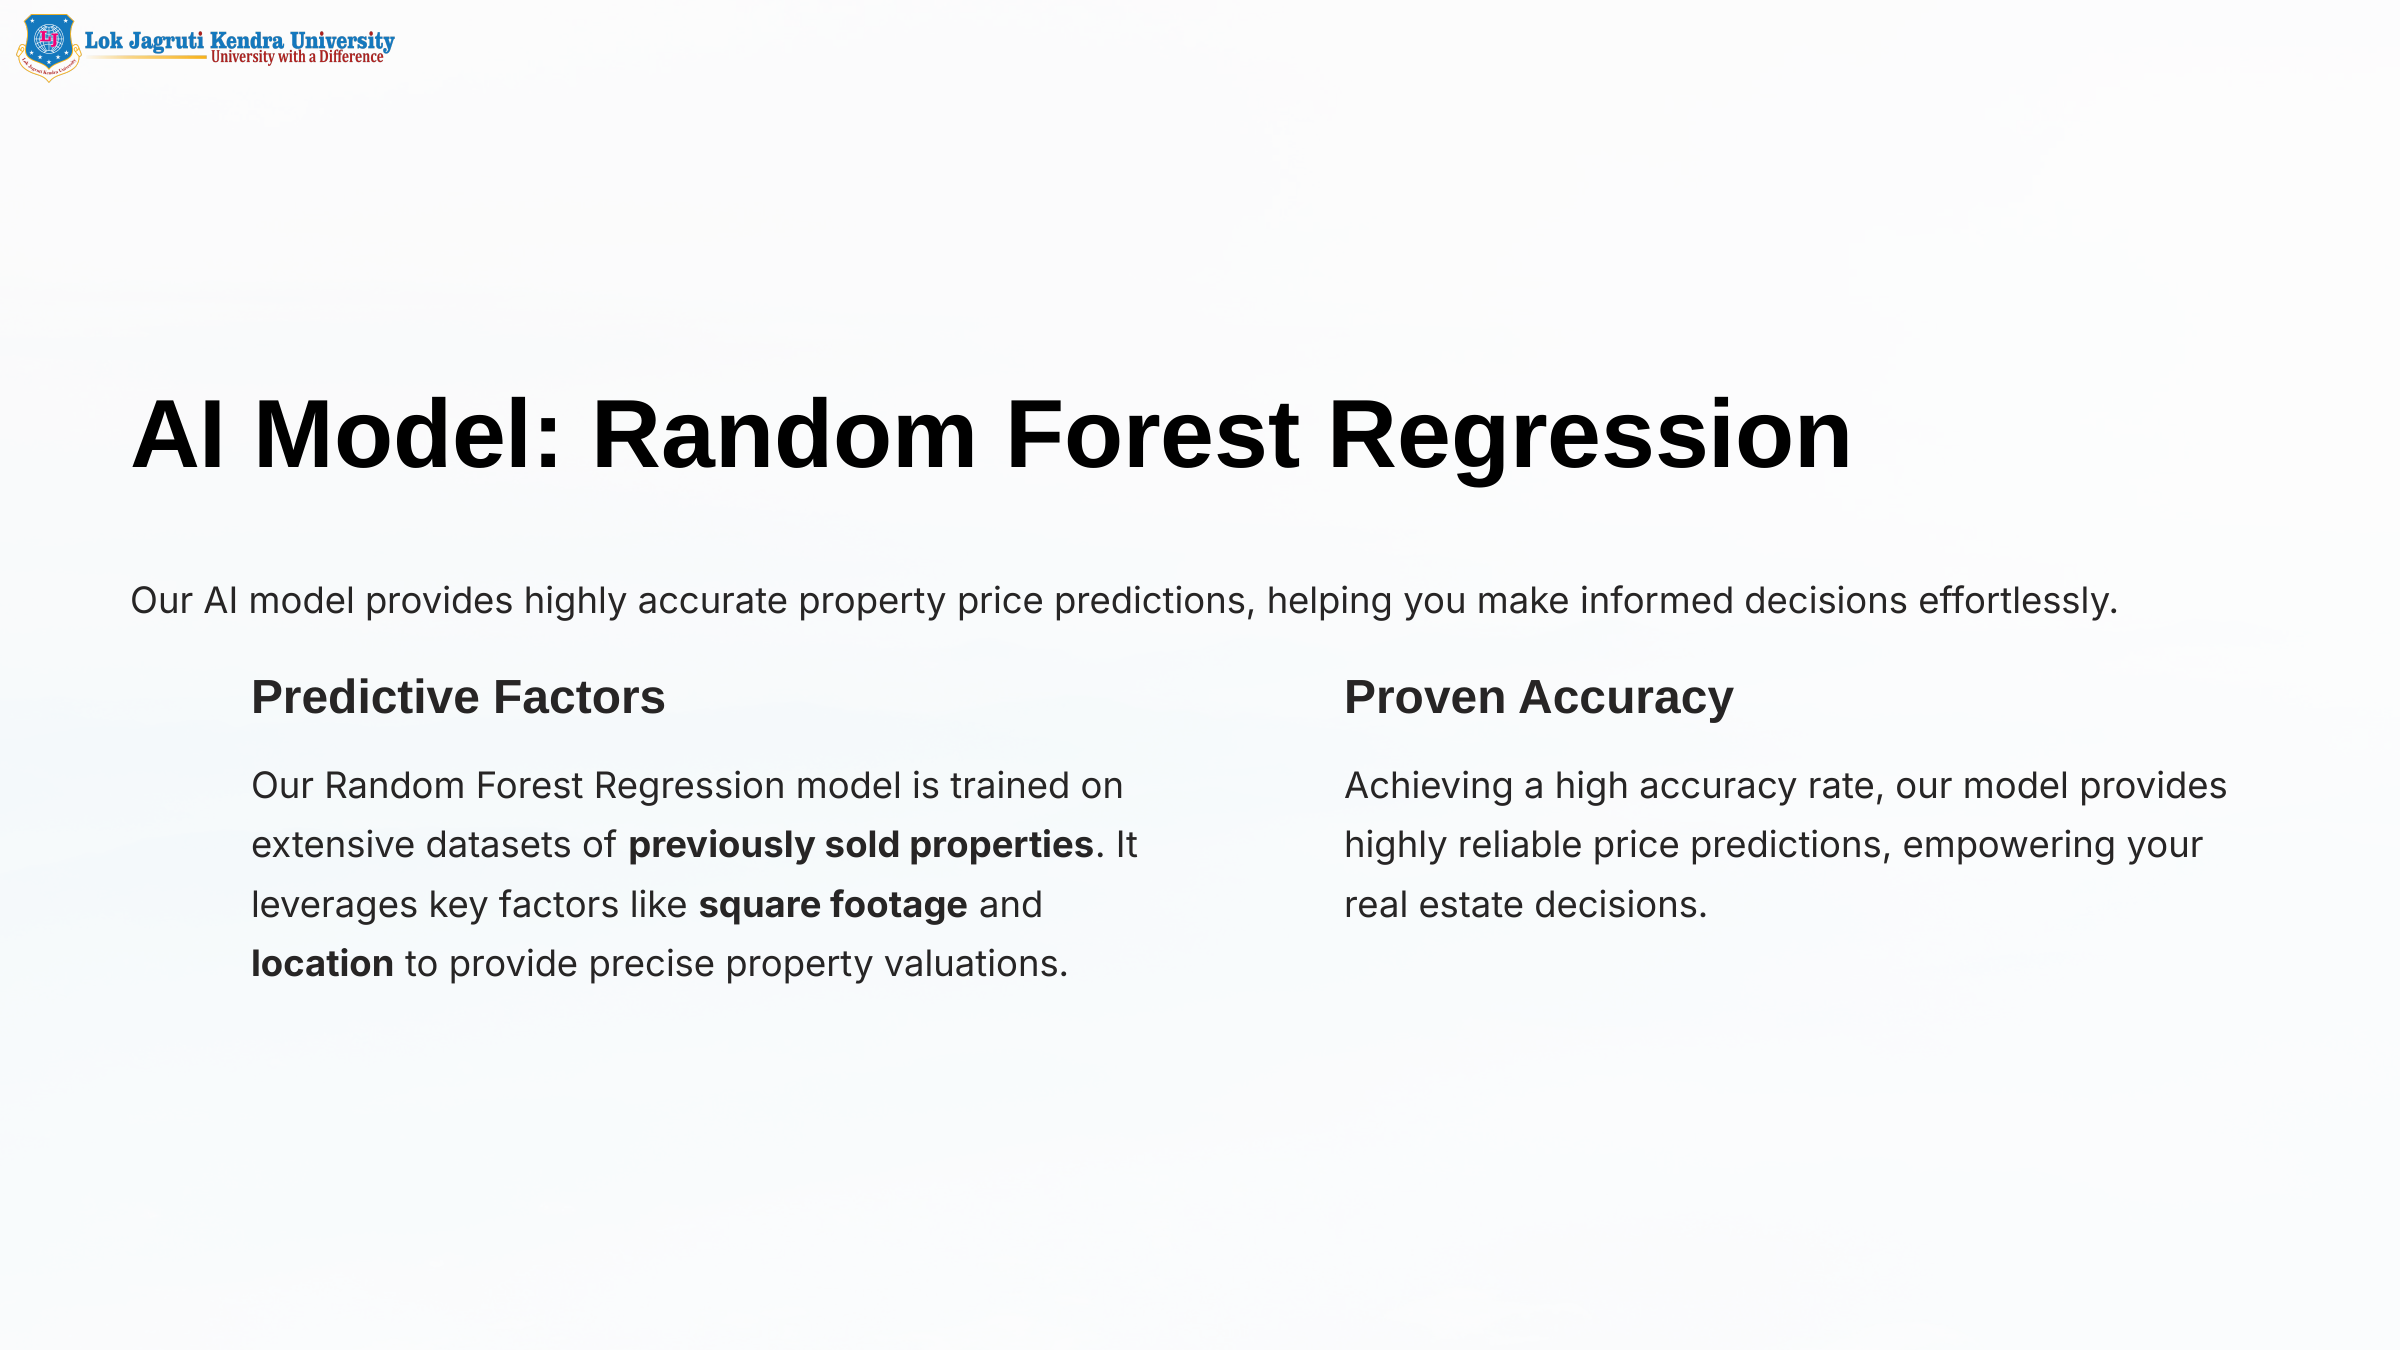

AI Model: Random Forest Regression
Our AI model provides highly accurate property price predictions, helping you make informed decisions effortlessly.
Predictive Factors
Proven Accuracy
Our Random Forest Regression model is trained on extensive datasets of previously sold properties. It leverages key factors like square footage and location to provide precise property valuations.
Achieving a high accuracy rate, our model provides highly reliable price predictions, empowering your real estate decisions.